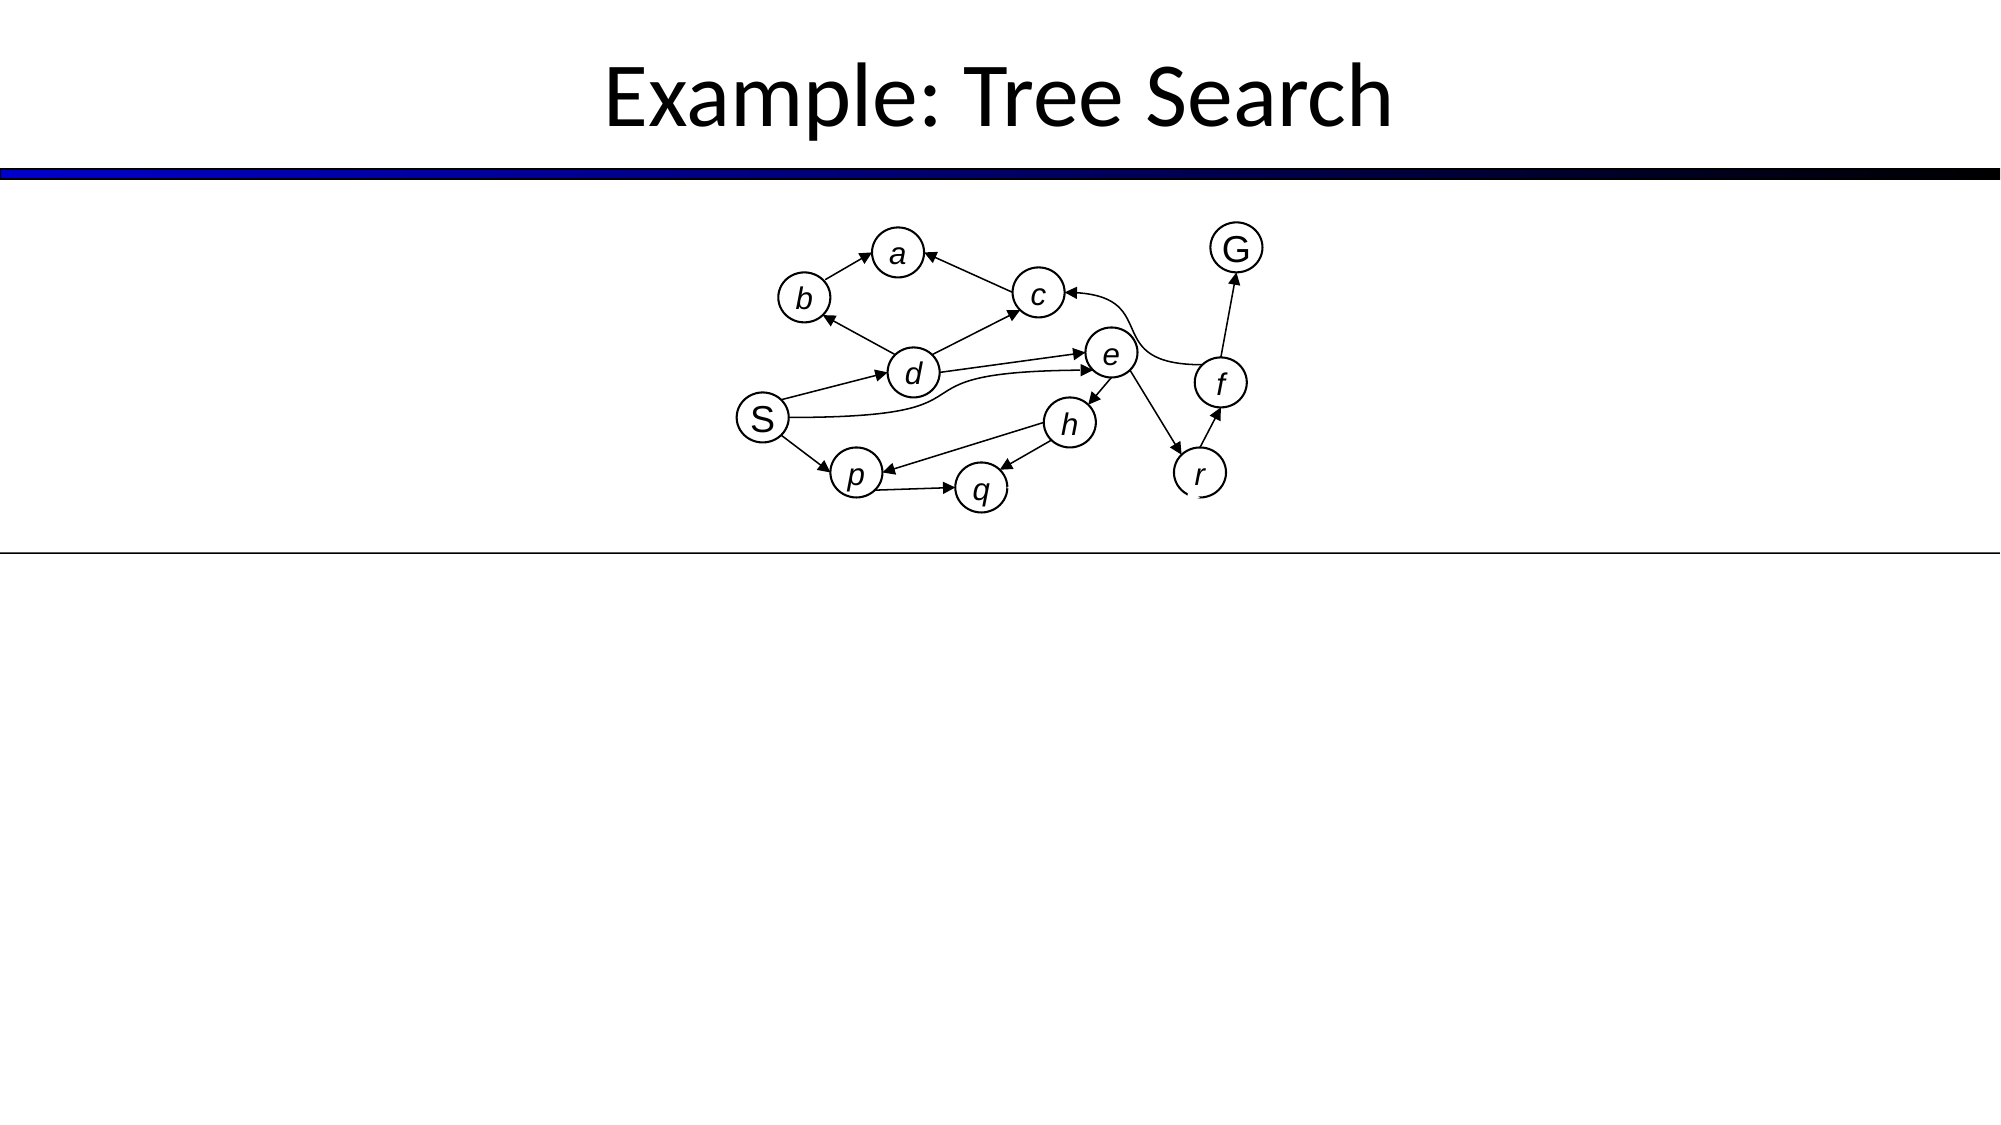

# Example: Tree Search
G
a
c
b
e
d
f
S
h
p
r
q